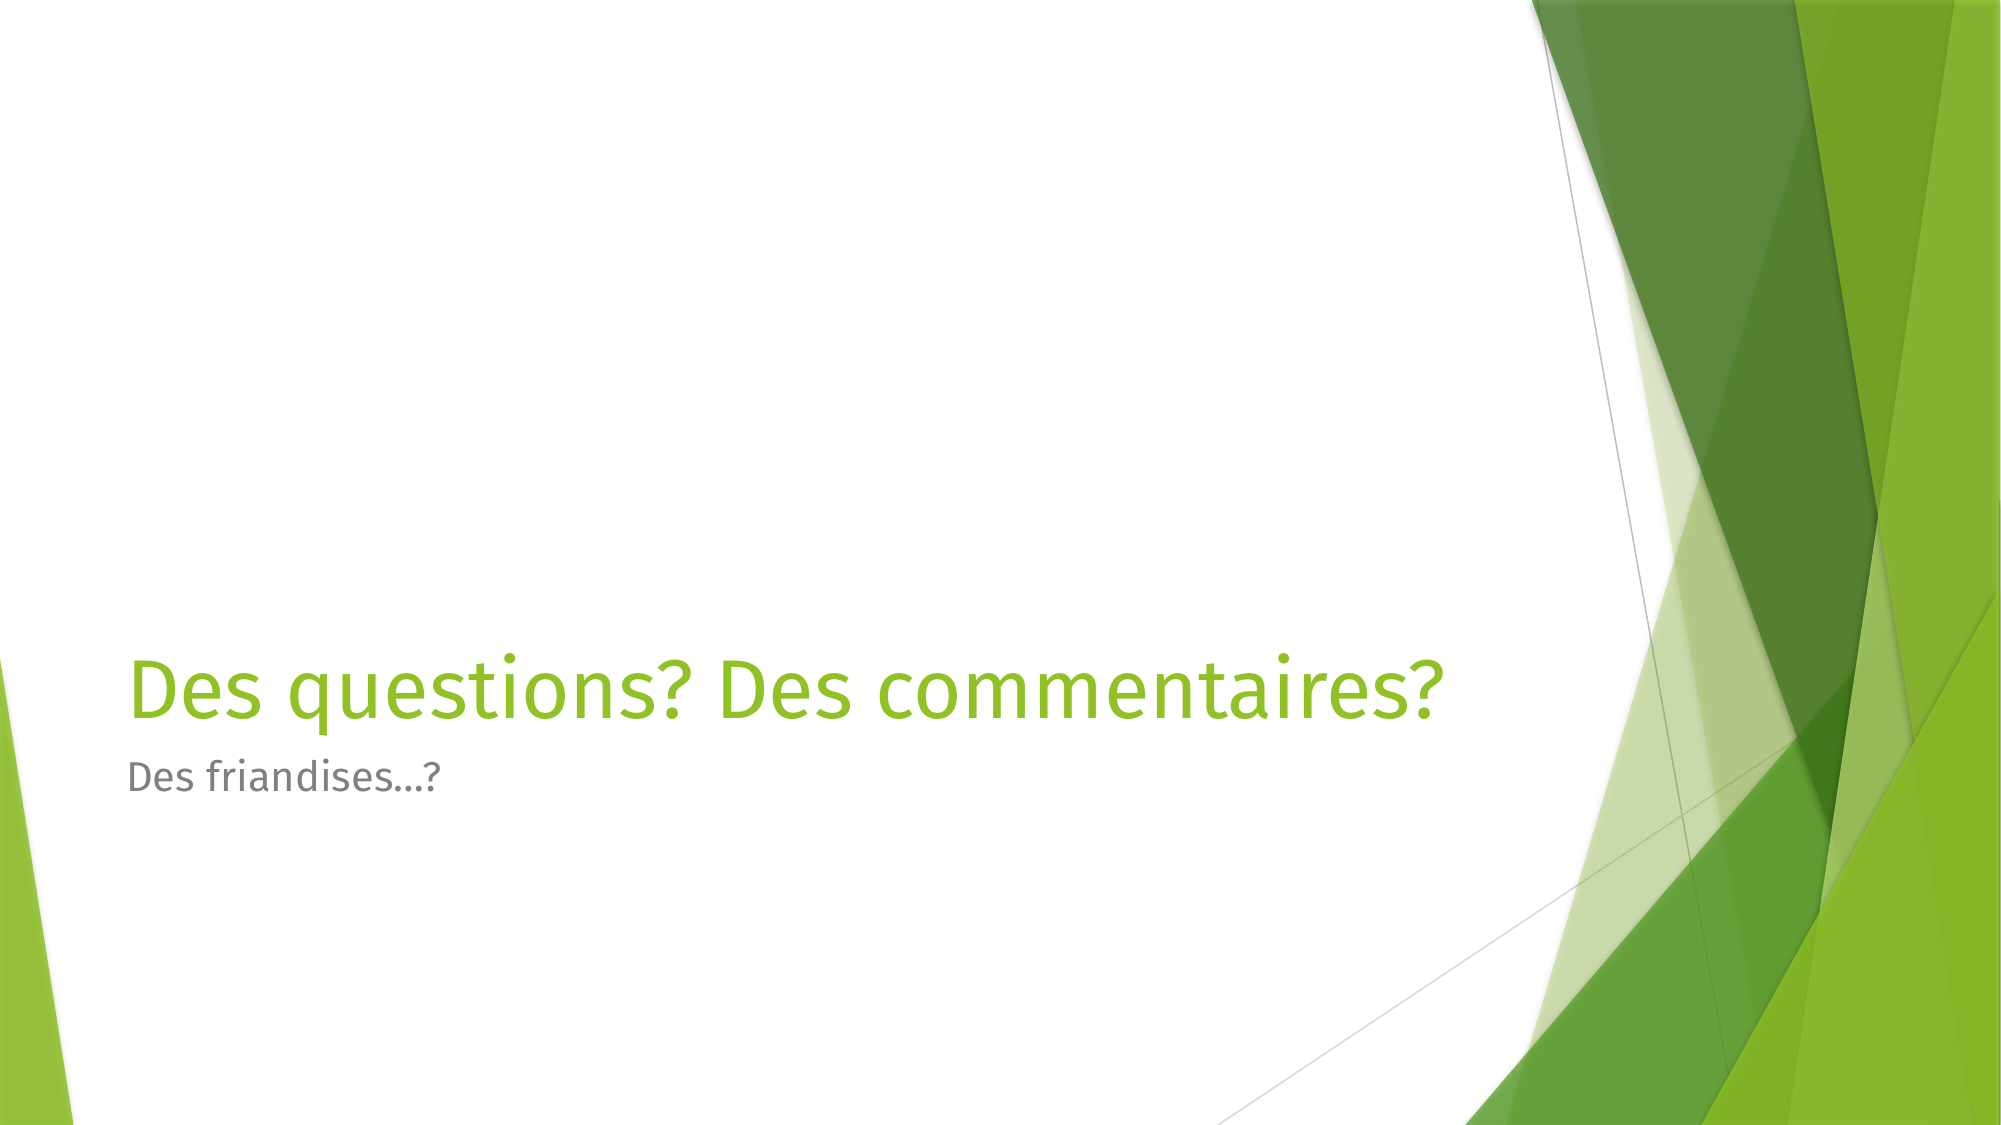

# Des questions? Des commentaires?
Des friandises…?